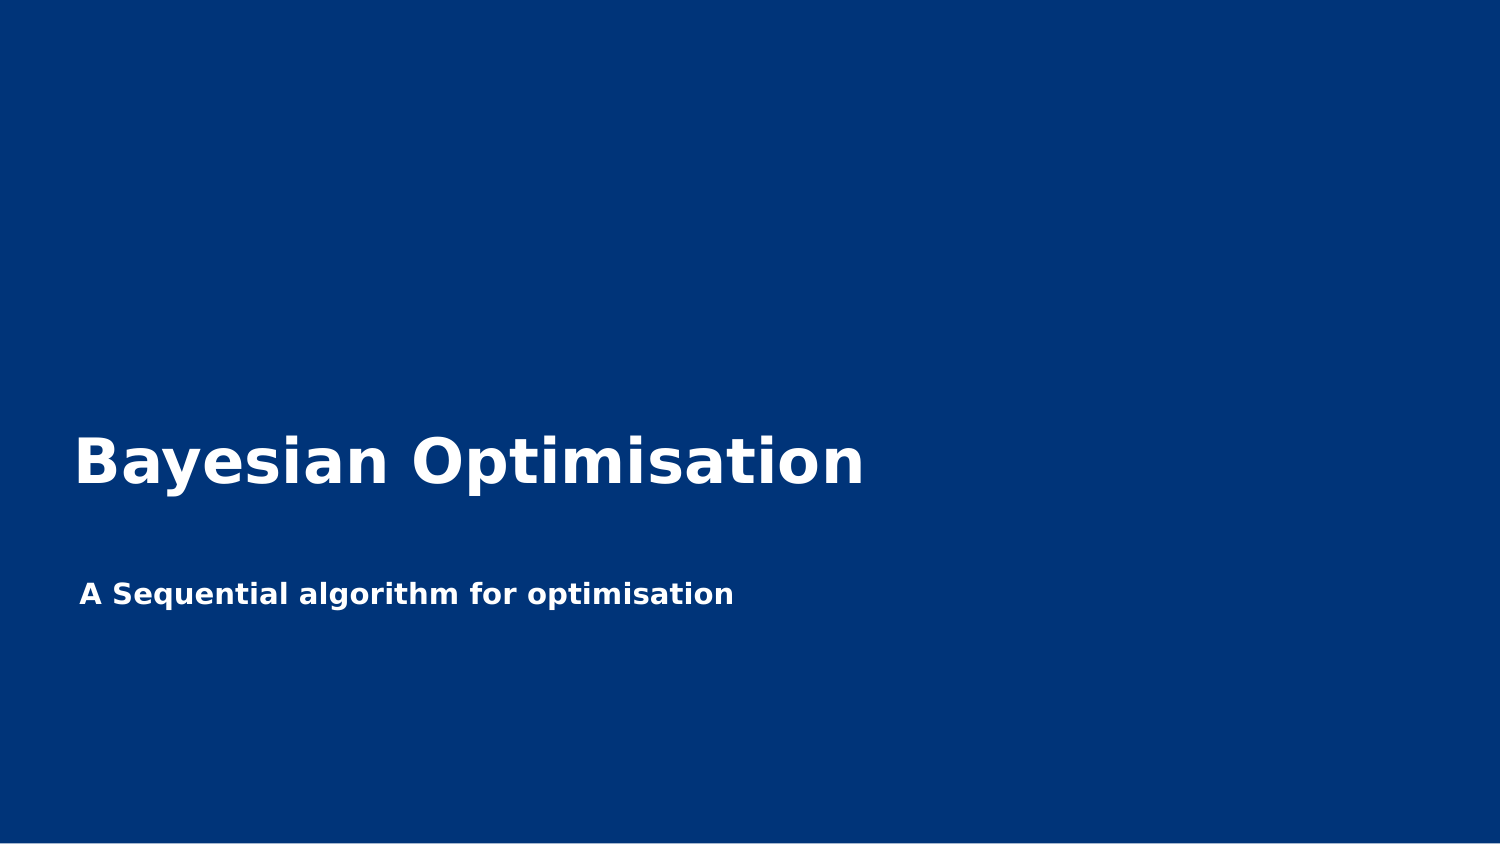

# Bayesian Optimisation
A Sequential algorithm for optimisation